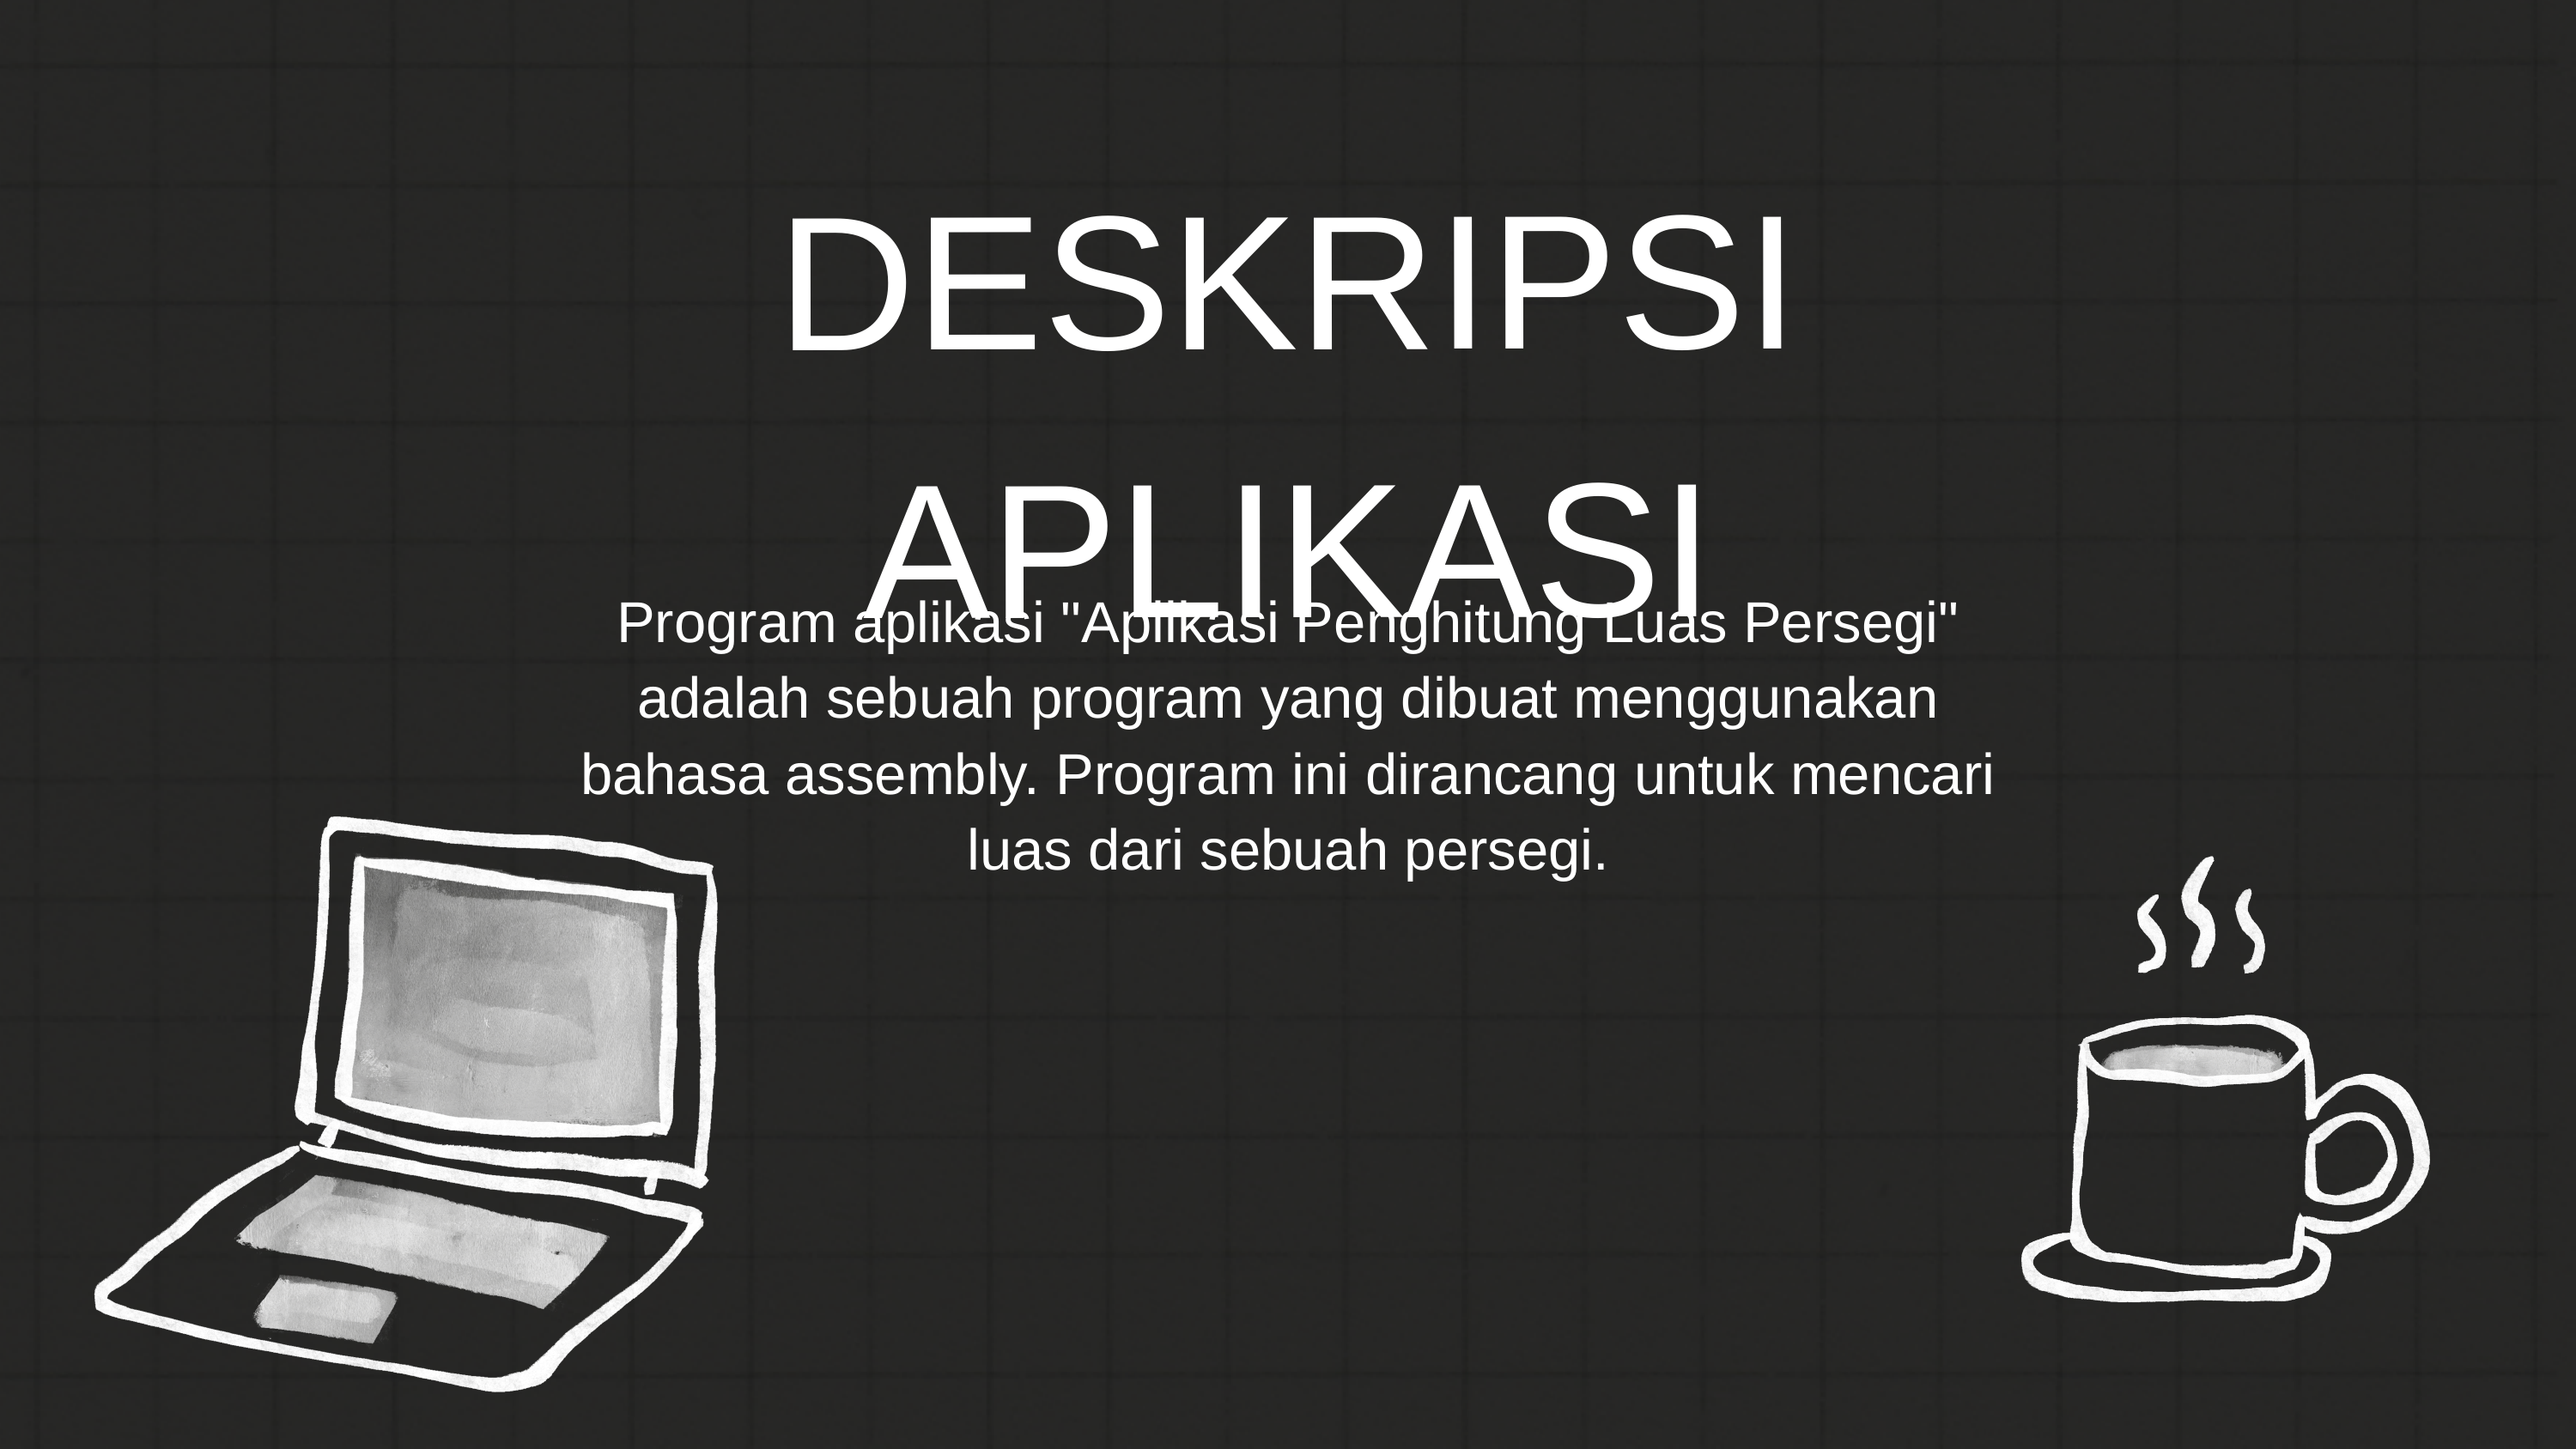

DESKRIPSI APLIKASI
Program aplikasi "Aplikasi Penghitung Luas Persegi" adalah sebuah program yang dibuat menggunakan bahasa assembly. Program ini dirancang untuk mencari luas dari sebuah persegi.